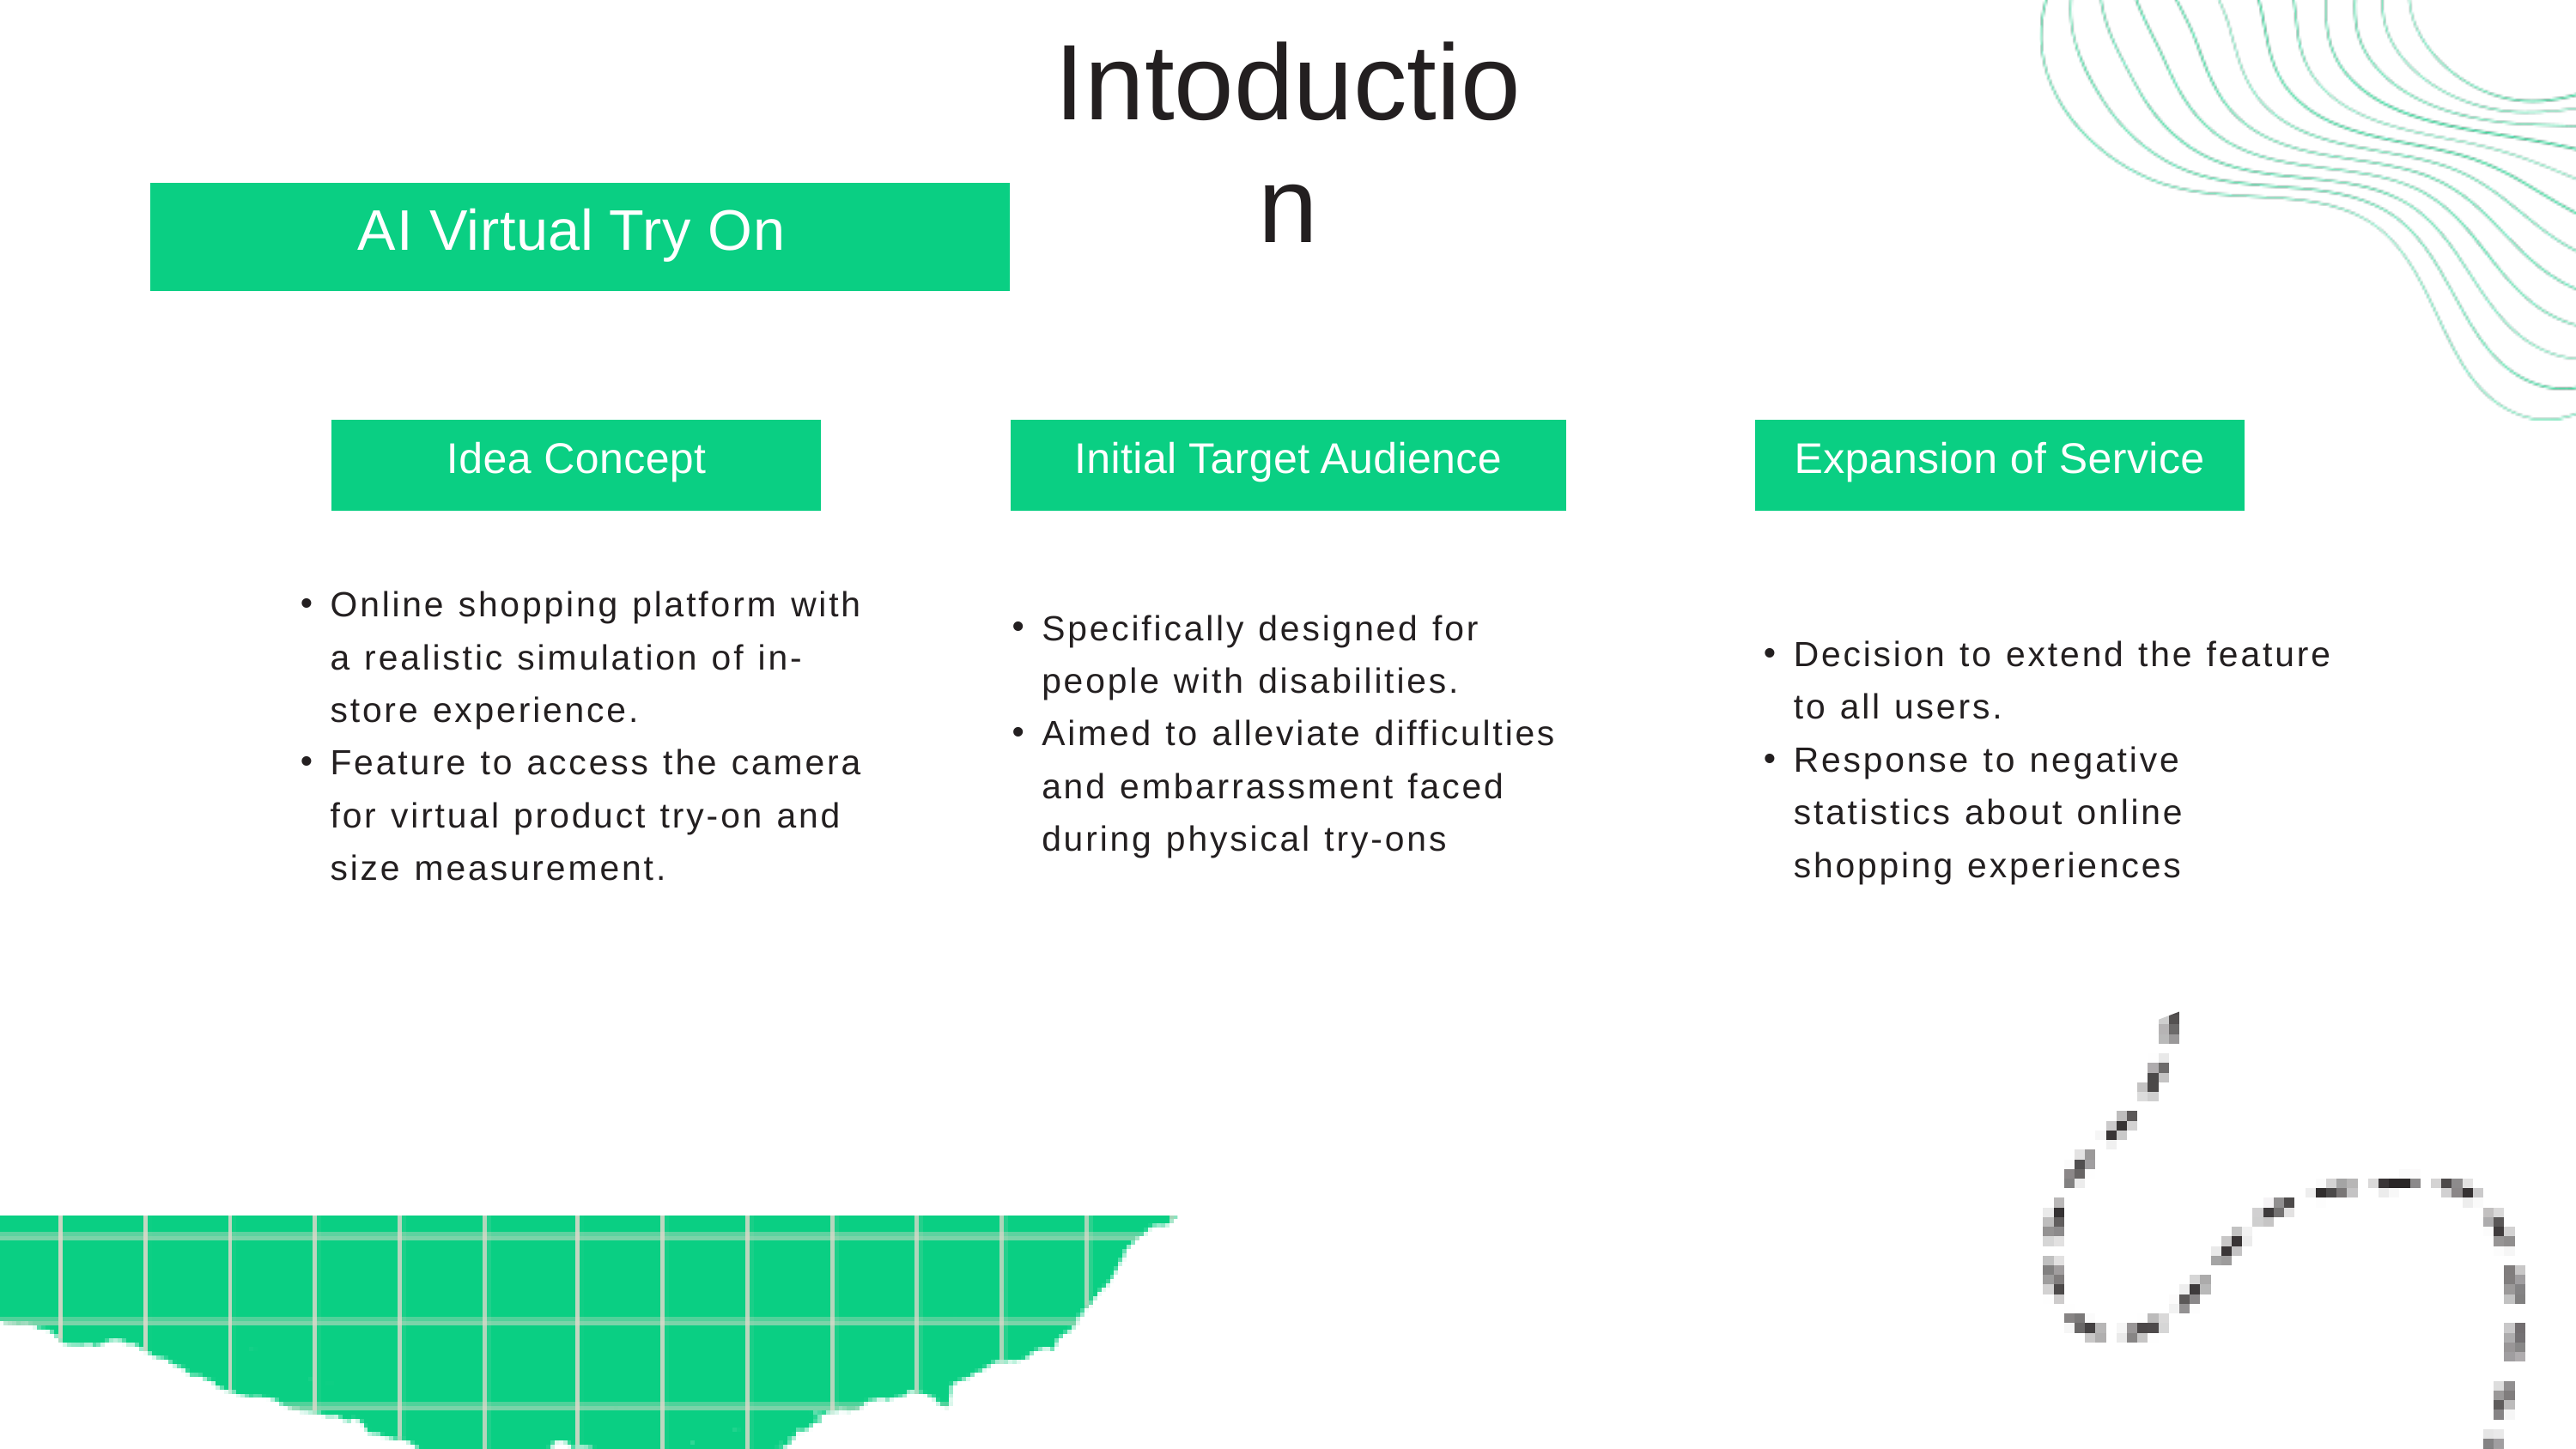

Intoduction

AI Virtual Try On

Idea Concept

Initial Target Audience

Expansion of Service
Online shopping platform with a realistic simulation of in-store experience.
Feature to access the camera for virtual product try-on and size measurement.

Specifically designed for people with disabilities.
Aimed to alleviate difficulties and embarrassment faced during physical try-ons

Decision to extend the feature to all users.
Response to negative statistics about online shopping experiences